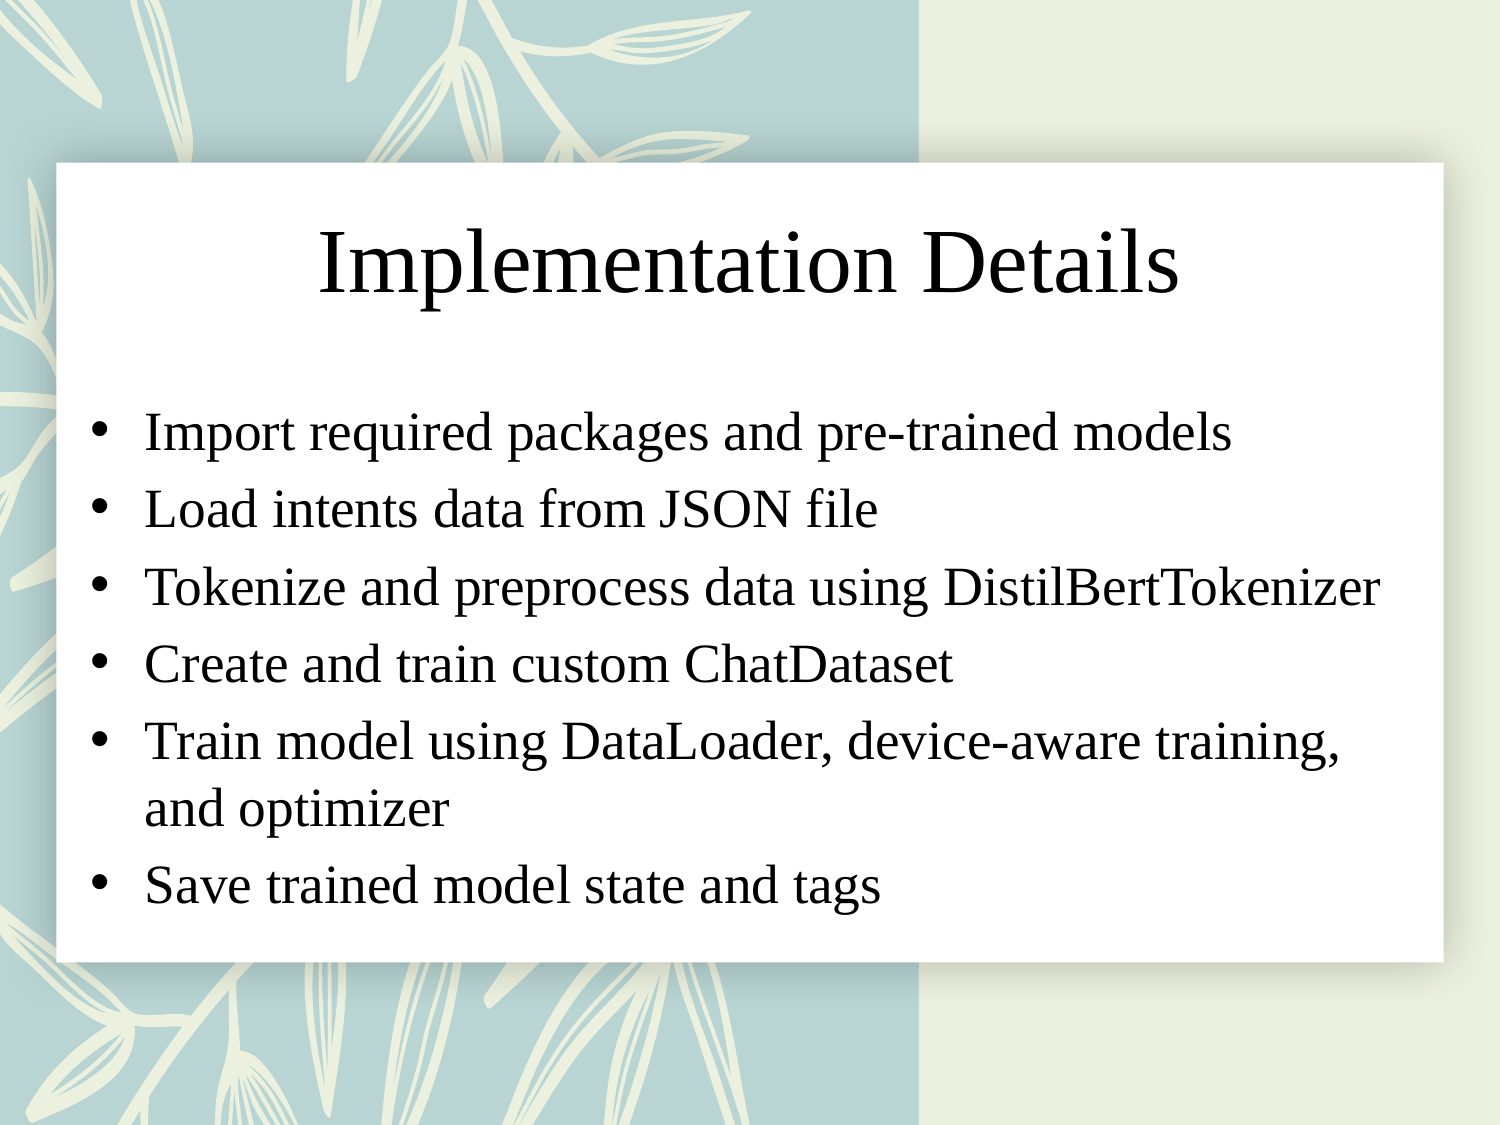

# Implementation Details

Import required packages and pre-trained models
Load intents data from JSON file
Tokenize and preprocess data using DistilBertTokenizer
Create and train custom ChatDataset
Train model using DataLoader, device-aware training, and optimizer
Save trained model state and tags